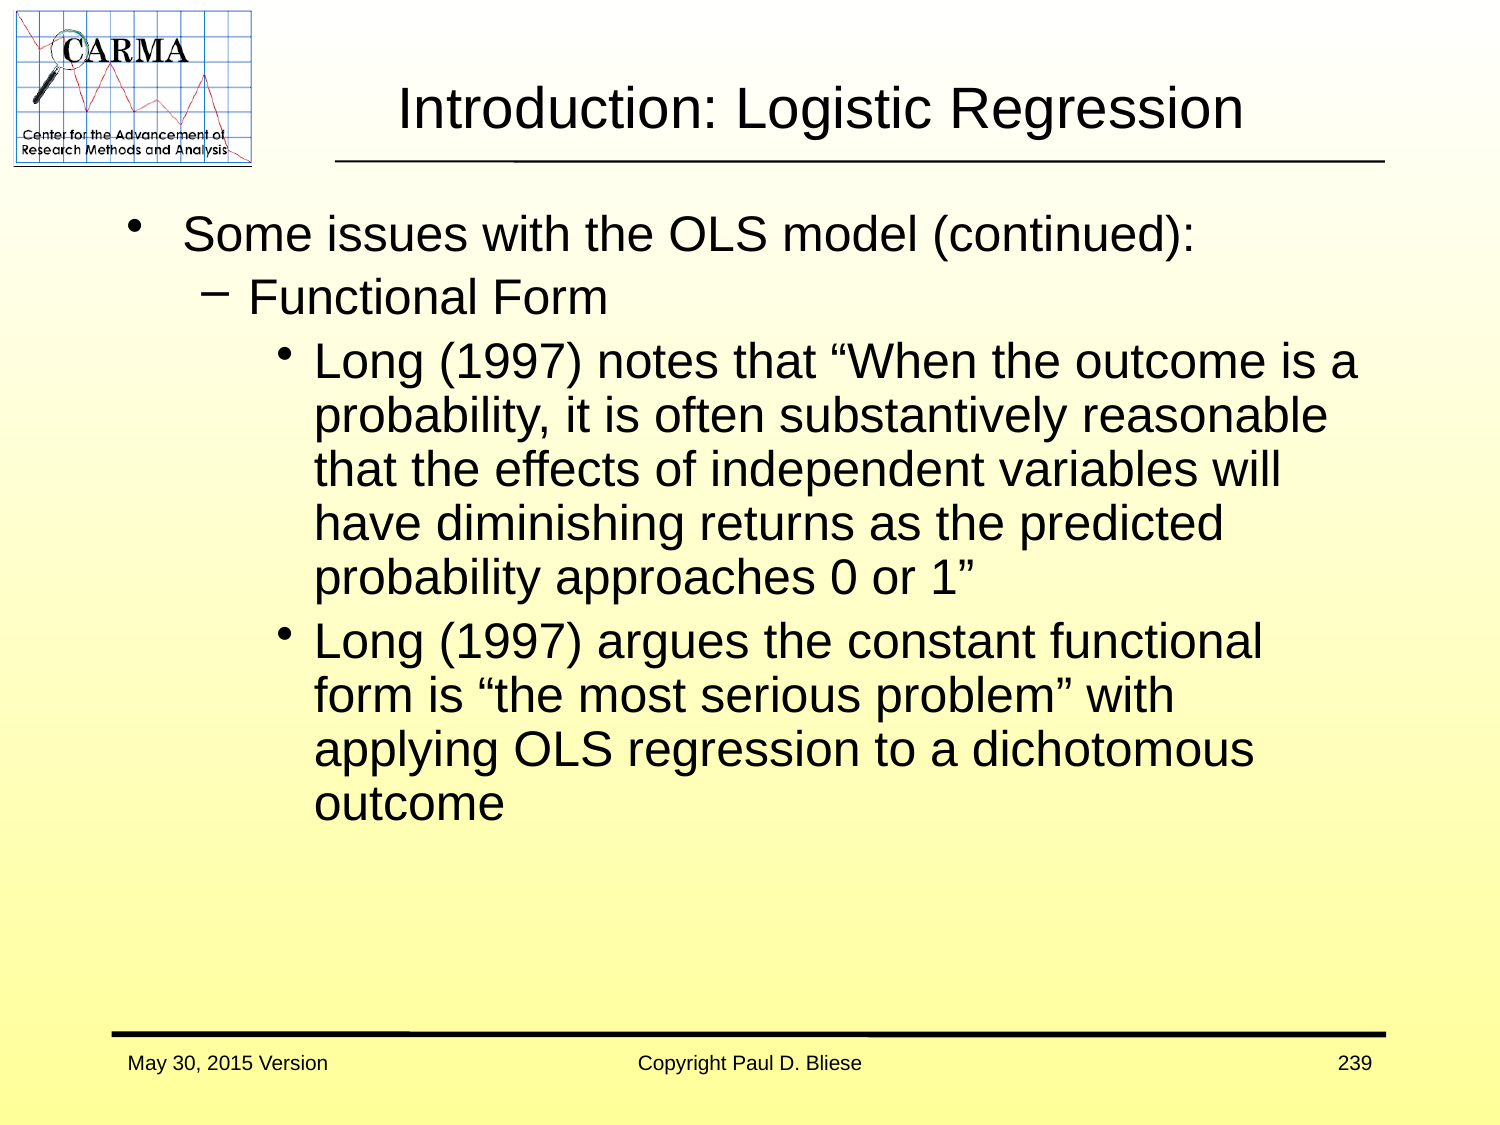

# Introduction: Logistic Regression
Some issues with the OLS model (continued):
Functional Form
Long (1997) notes that “When the outcome is a probability, it is often substantively reasonable that the effects of independent variables will have diminishing returns as the predicted probability approaches 0 or 1”
Long (1997) argues the constant functional form is “the most serious problem” with applying OLS regression to a dichotomous outcome

May 30, 2015 Version
Copyright Paul D. Bliese
239